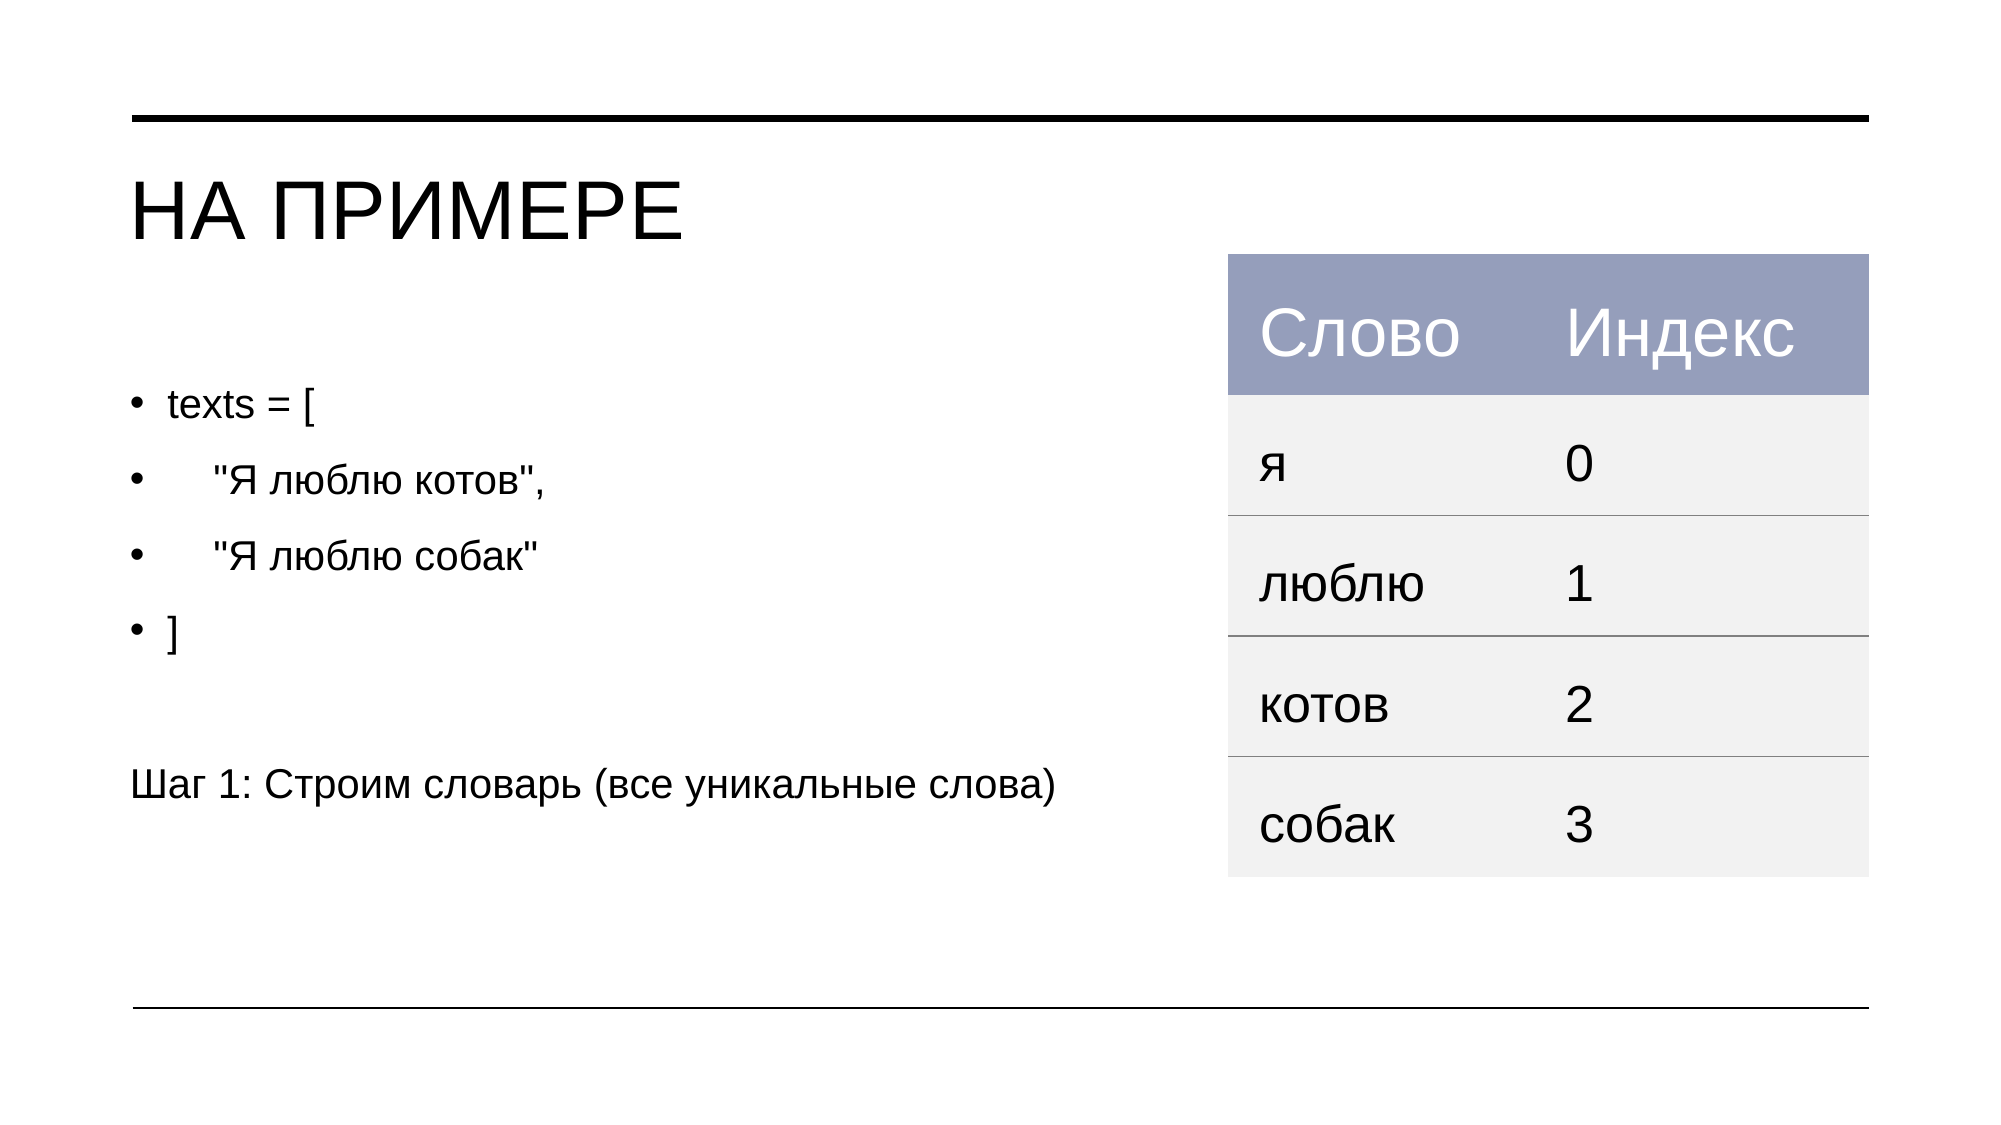

# На примере
| Слово | Индекс |
| --- | --- |
| я | 0 |
| люблю | 1 |
| котов | 2 |
| собак | 3 |
texts = [
    "Я люблю котов",
    "Я люблю собак"
]

Шаг 1: Строим словарь (все уникальные слова)